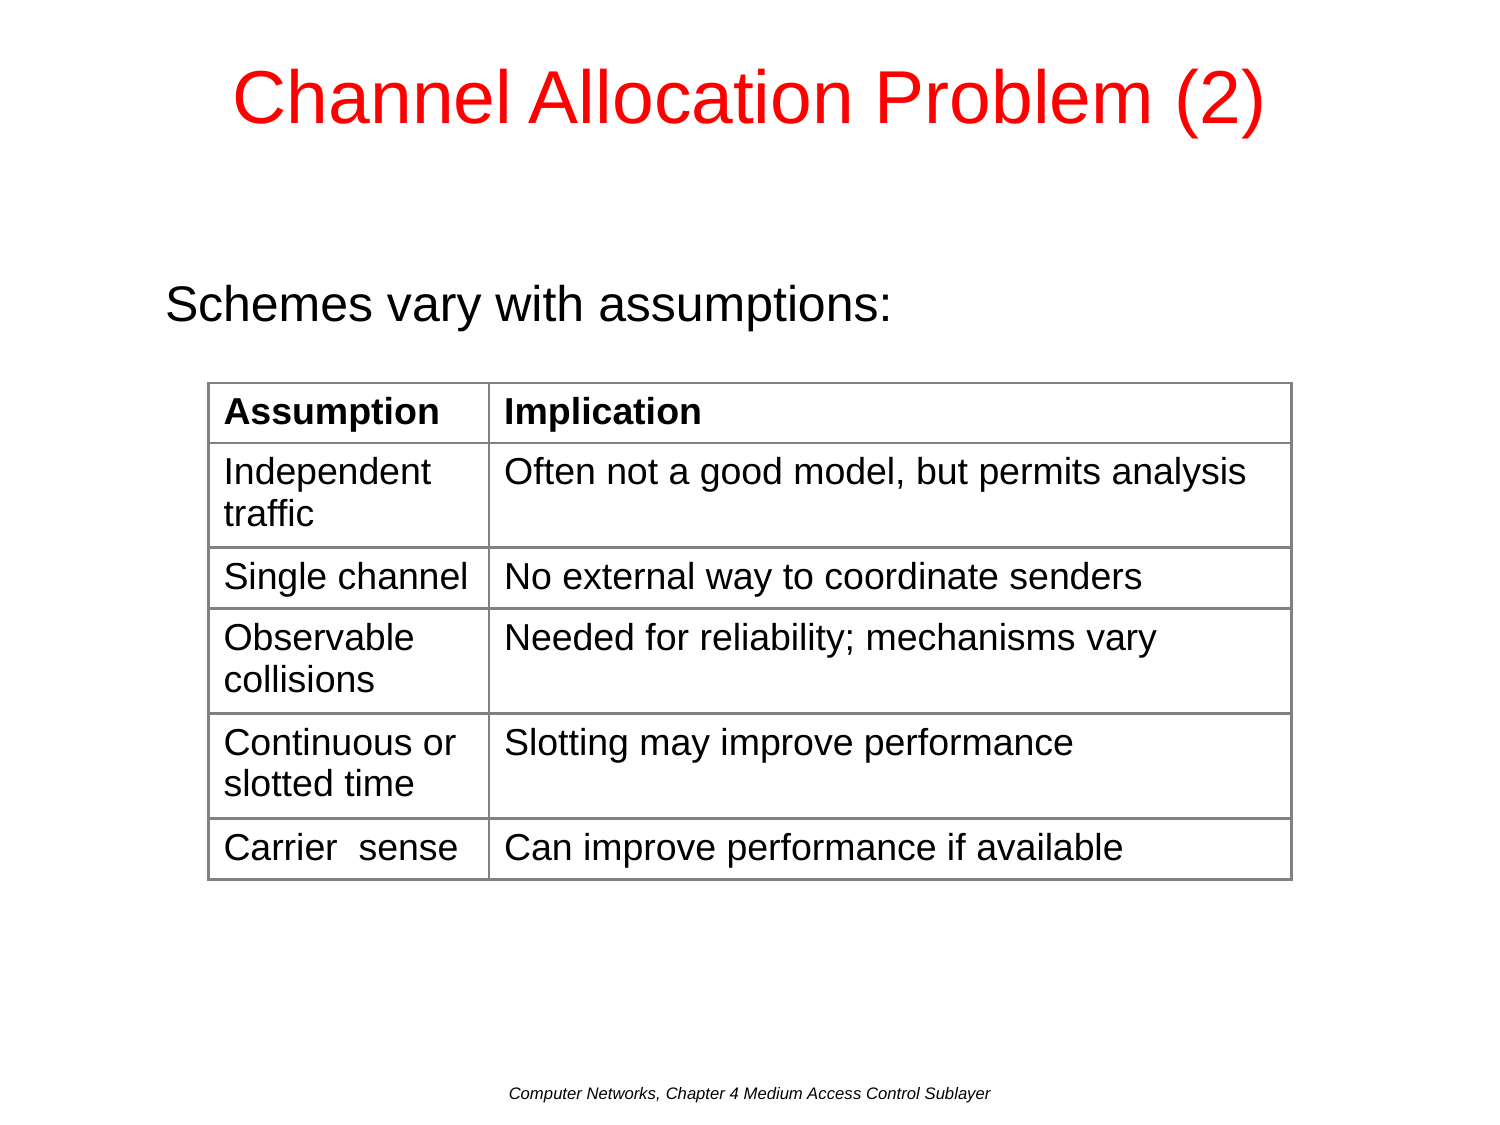

# Channel Allocation Problem (2)
Schemes vary with assumptions:
| Assumption | Implication |
| --- | --- |
| Independent traffic | Often not a good model, but permits analysis |
| Single channel | No external way to coordinate senders |
| Observable collisions | Needed for reliability; mechanisms vary |
| Continuous or slotted time | Slotting may improve performance |
| Carrier sense | Can improve performance if available |
Computer Networks, Chapter 4 Medium Access Control Sublayer